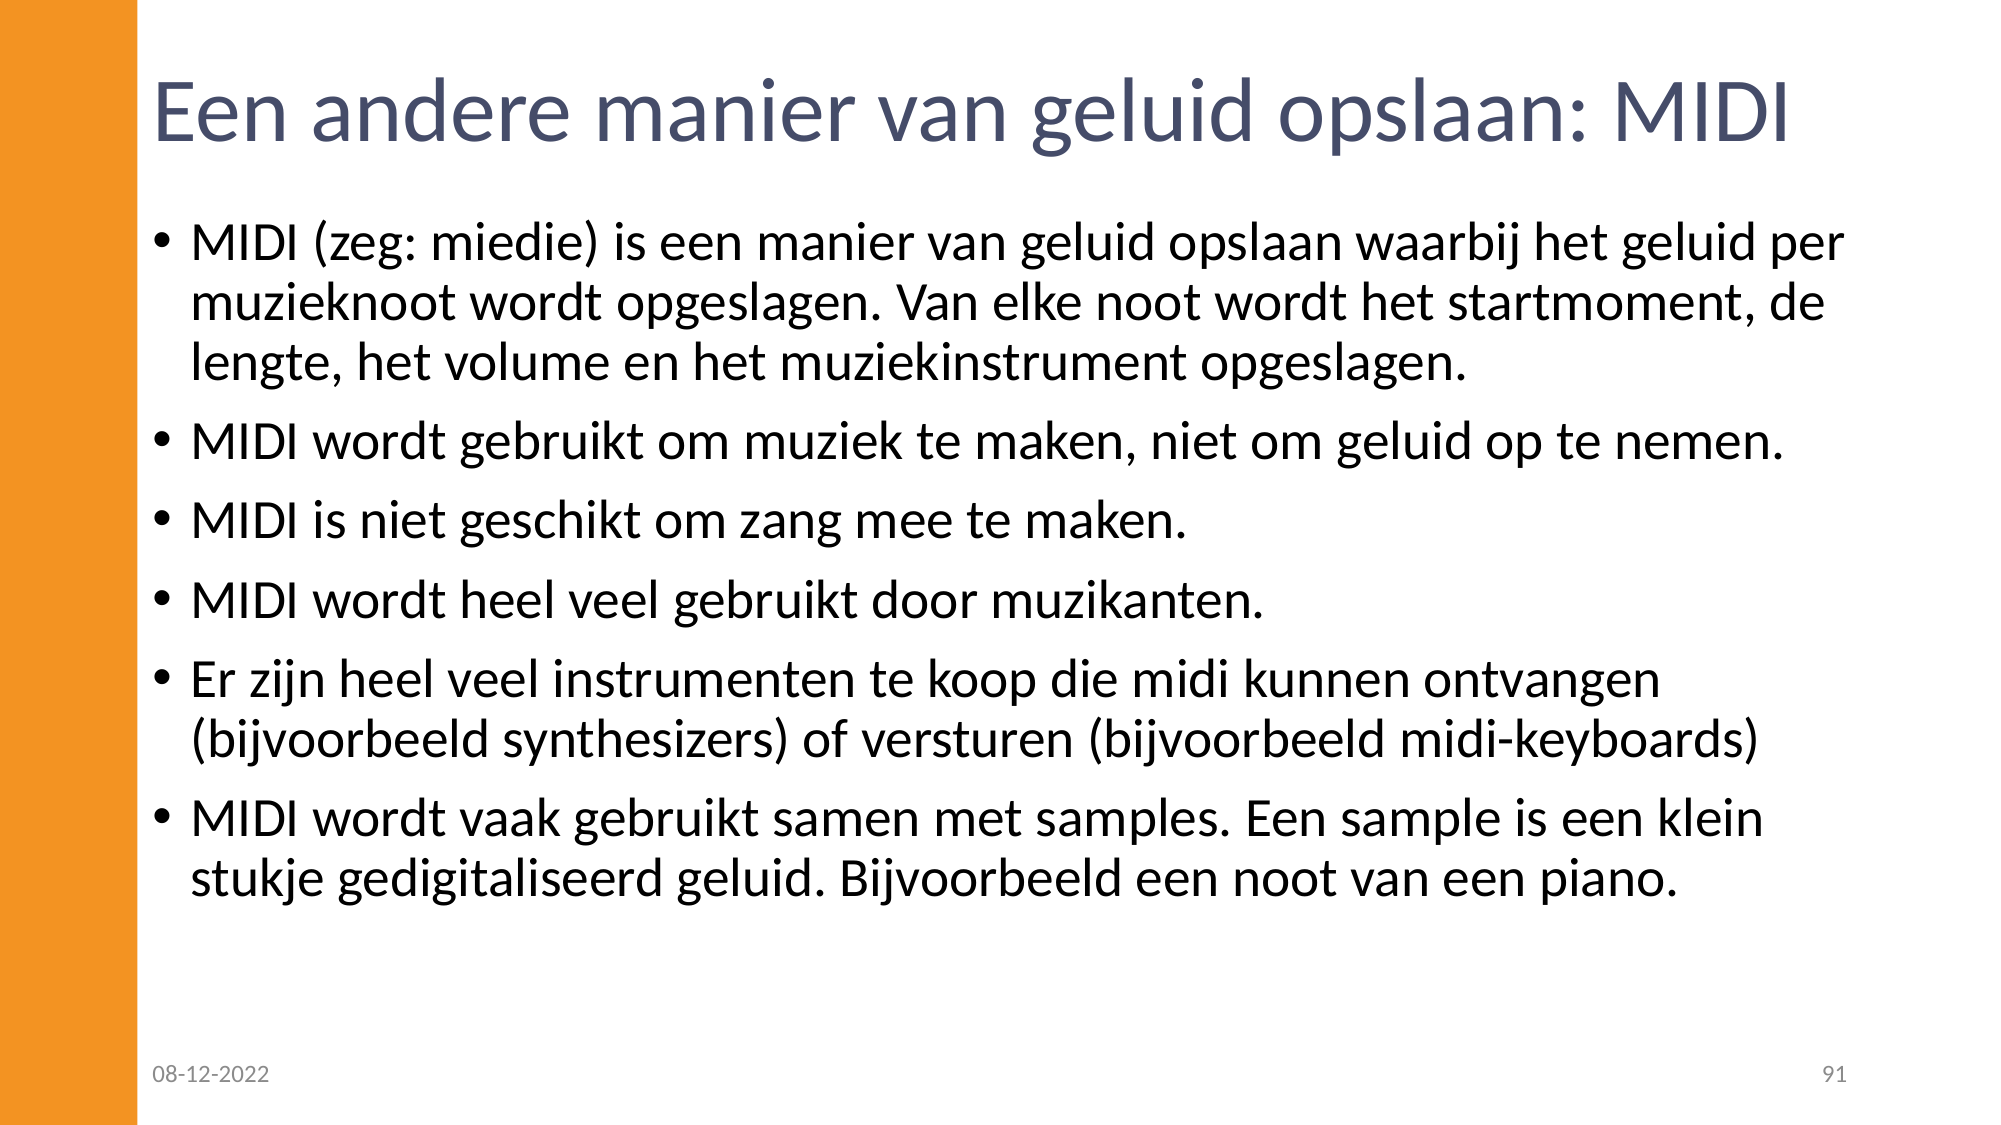

# Een andere manier van geluid opslaan: MIDI
MIDI (zeg: miedie) is een manier van geluid opslaan waarbij het geluid per muzieknoot wordt opgeslagen. Van elke noot wordt het startmoment, de lengte, het volume en het muziekinstrument opgeslagen.
MIDI wordt gebruikt om muziek te maken, niet om geluid op te nemen.
MIDI is niet geschikt om zang mee te maken.
MIDI wordt heel veel gebruikt door muzikanten.
Er zijn heel veel instrumenten te koop die midi kunnen ontvangen (bijvoorbeeld synthesizers) of versturen (bijvoorbeeld midi-keyboards)
MIDI wordt vaak gebruikt samen met samples. Een sample is een klein stukje gedigitaliseerd geluid. Bijvoorbeeld een noot van een piano.

08-12-2022

91